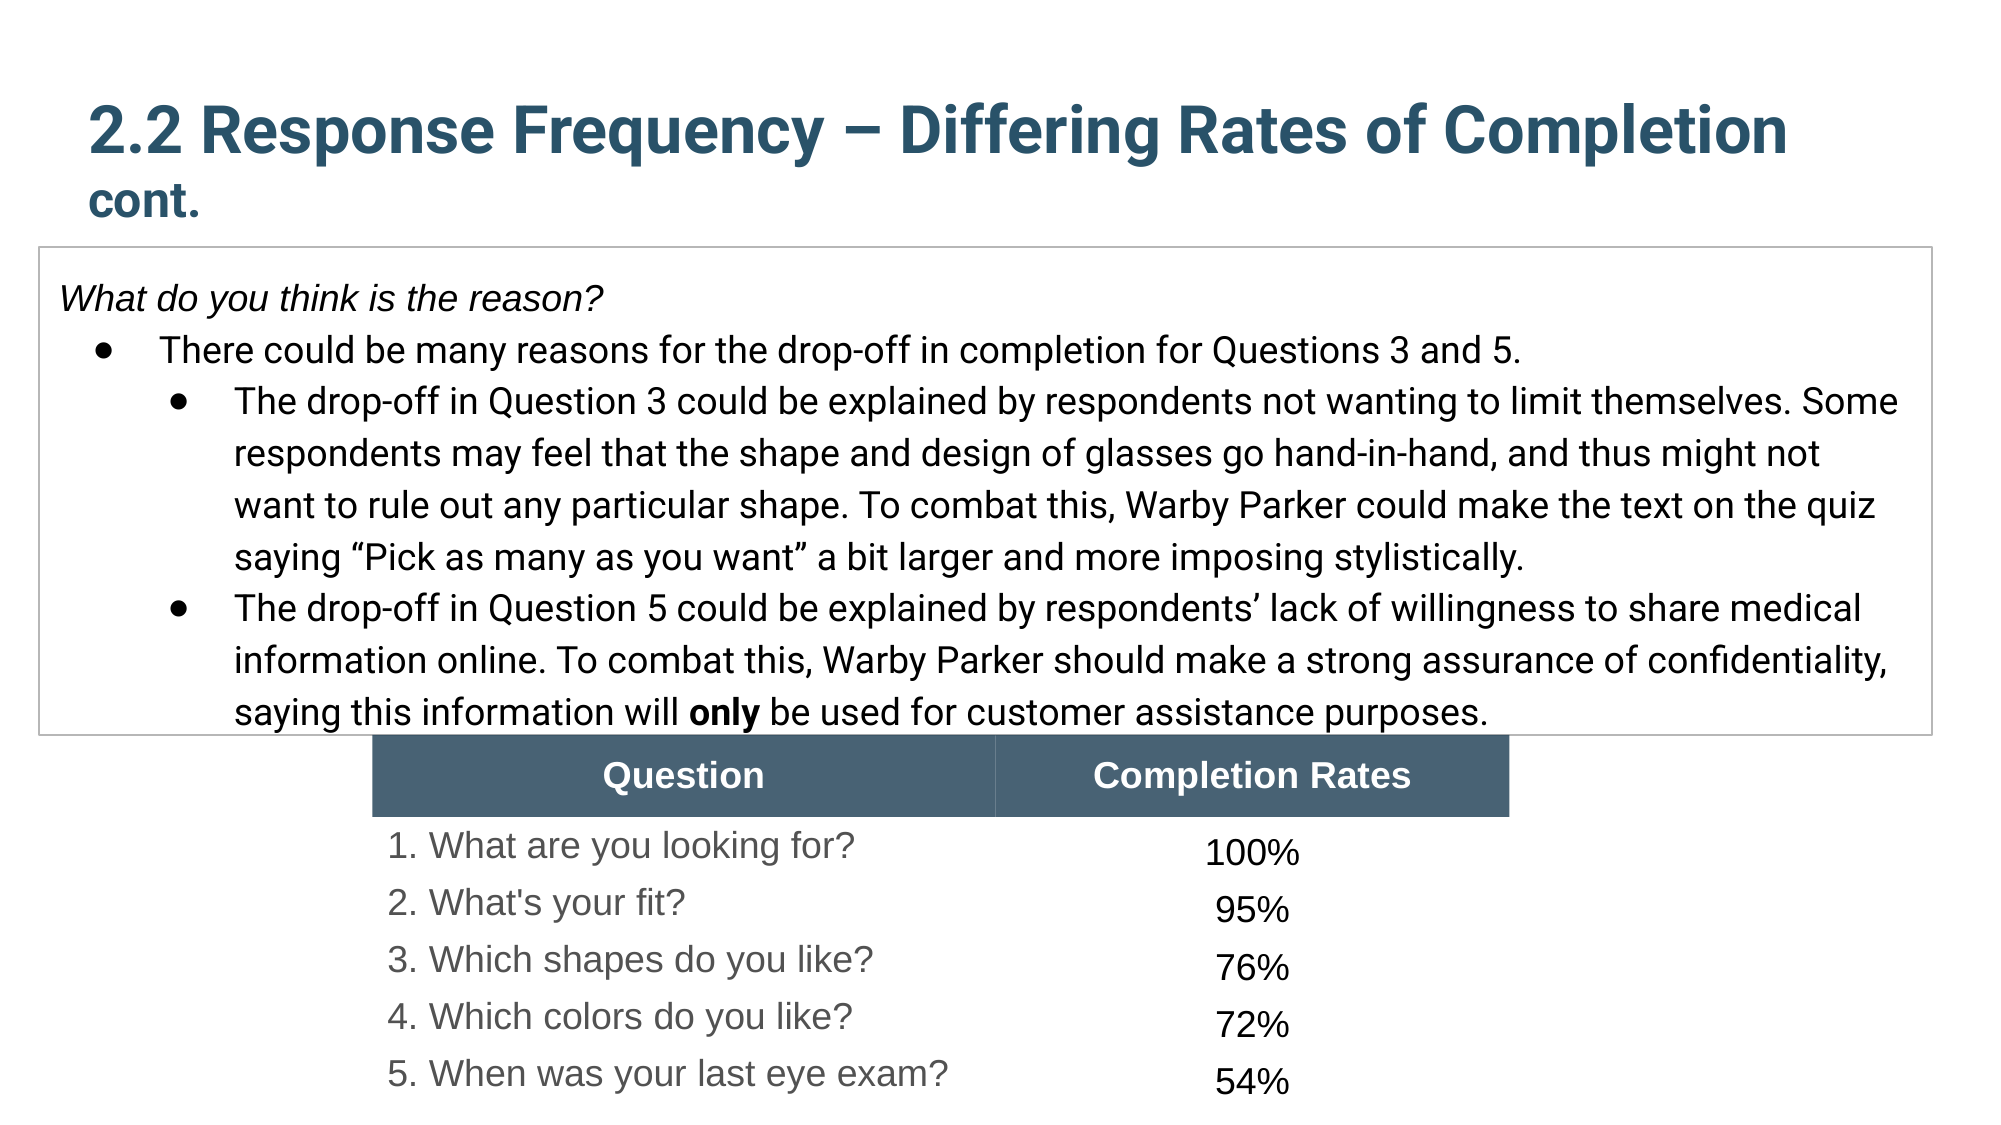

2.2 Response Frequency – Differing Rates of Completion cont.
What do you think is the reason?
There could be many reasons for the drop-off in completion for Questions 3 and 5.
The drop-off in Question 3 could be explained by respondents not wanting to limit themselves. Some respondents may feel that the shape and design of glasses go hand-in-hand, and thus might not want to rule out any particular shape. To combat this, Warby Parker could make the text on the quiz saying “Pick as many as you want” a bit larger and more imposing stylistically.
The drop-off in Question 5 could be explained by respondents’ lack of willingness to share medical information online. To combat this, Warby Parker should make a strong assurance of confidentiality, saying this information will only be used for customer assistance purposes.

| Question | Completion Rates |
| --- | --- |
| 1. What are you looking for? | 100% |
| 2. What's your fit? | 95% |
| 3. Which shapes do you like? | 76% |
| 4. Which colors do you like? | 72% |
| 5. When was your last eye exam? | 54% |